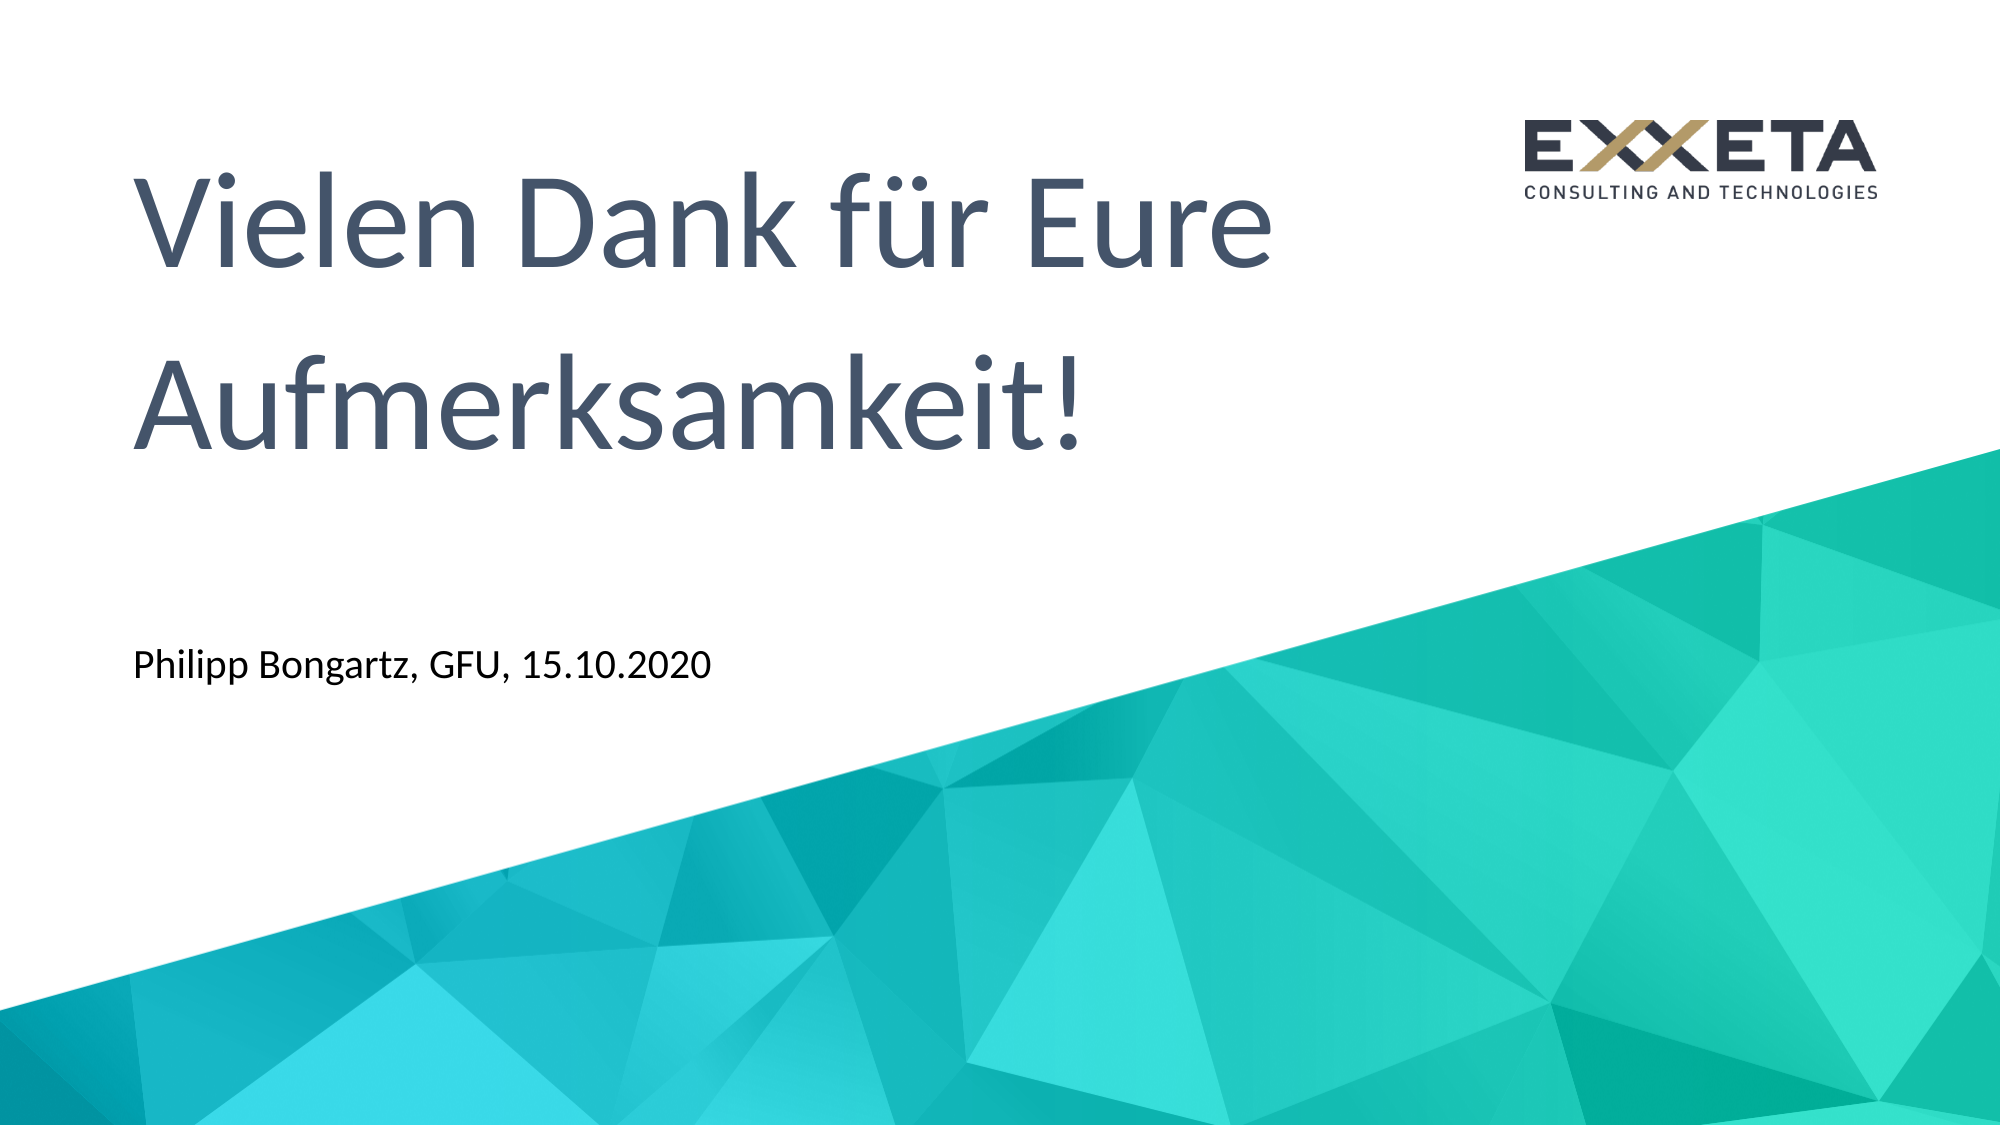

# Vielen Dank für Eure Aufmerksamkeit!
Philipp Bongartz, GFU, 15.10.2020